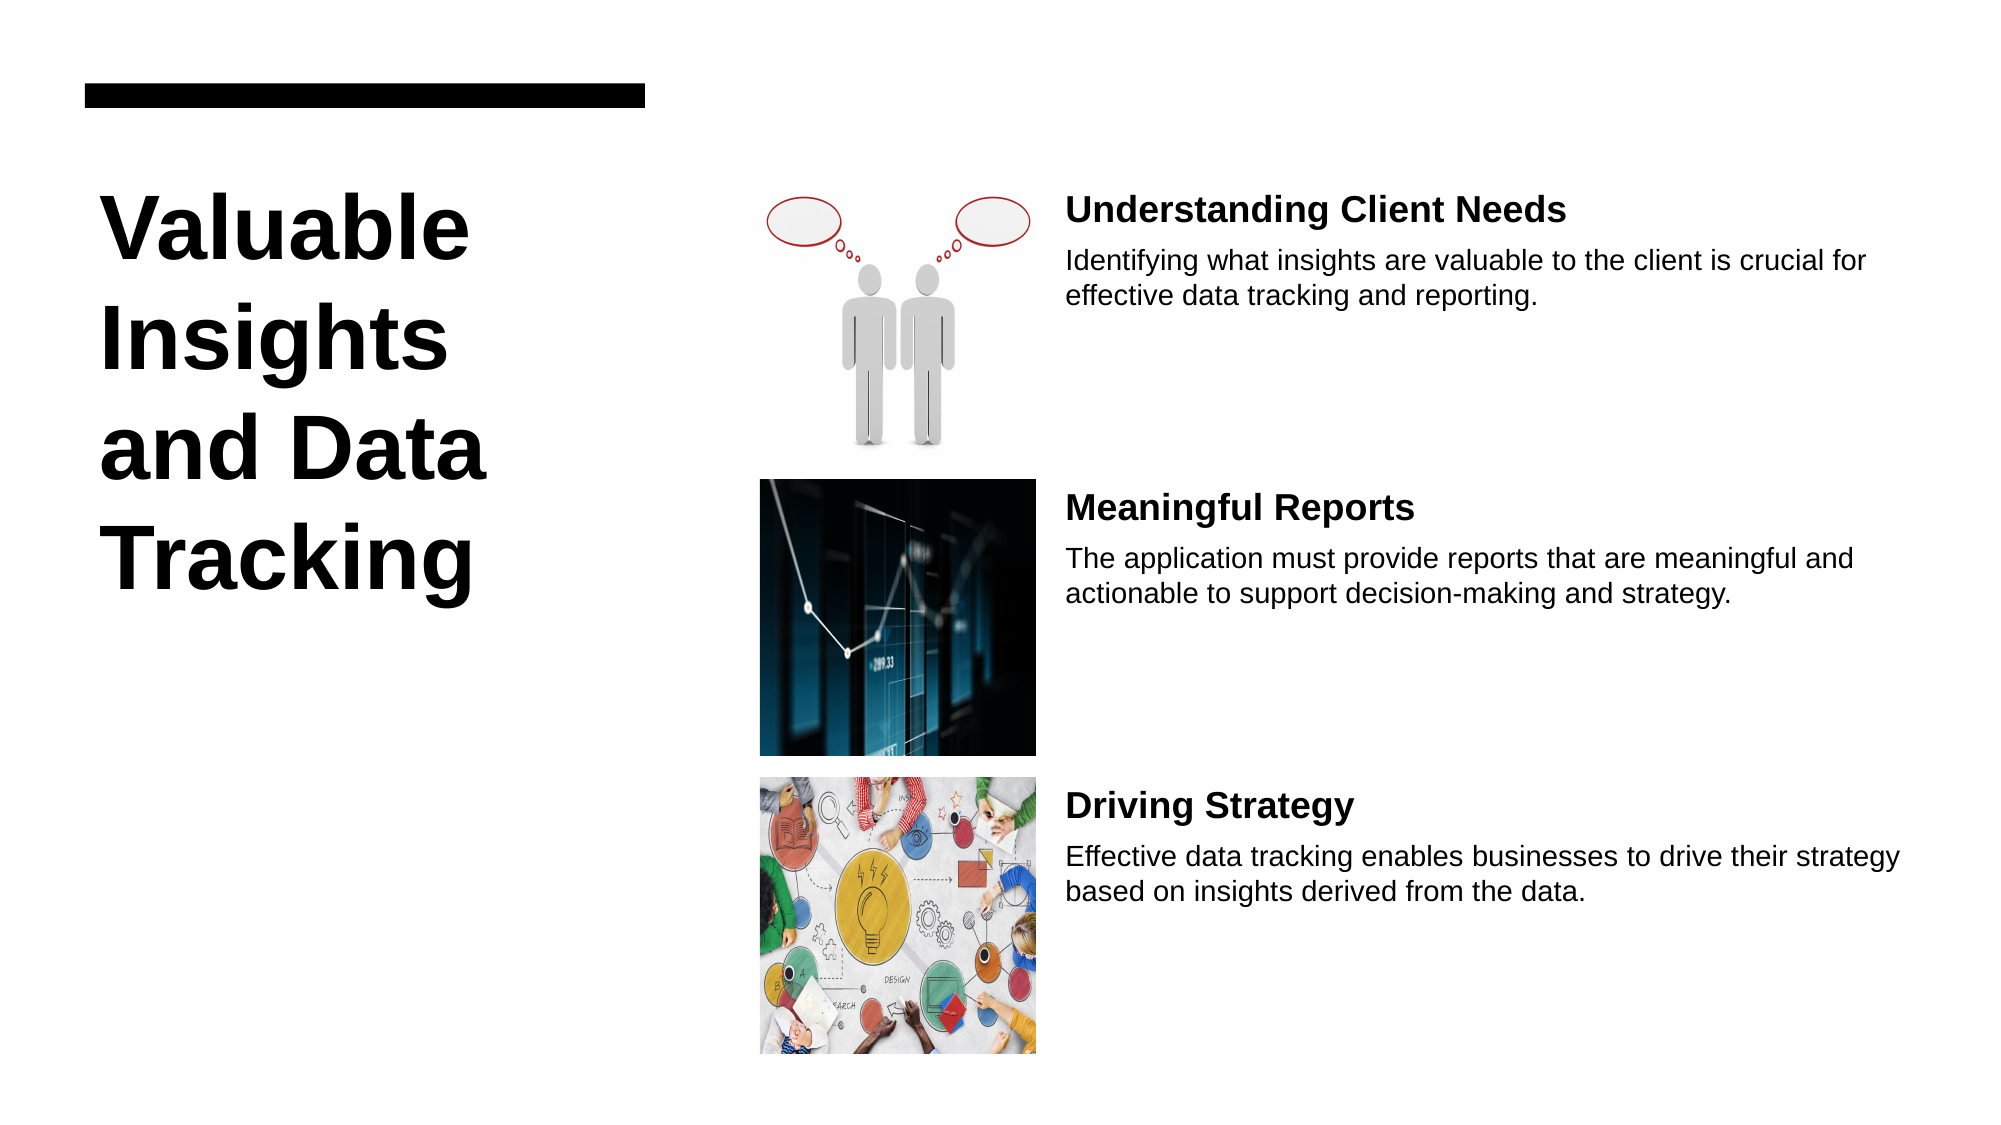

# Valuable Insights and Data Tracking
Understanding Client Needs
Identifying what insights are valuable to the client is crucial for effective data tracking and reporting.
Meaningful Reports
The application must provide reports that are meaningful and actionable to support decision-making and strategy.
Driving Strategy
Effective data tracking enables businesses to drive their strategy based on insights derived from the data.